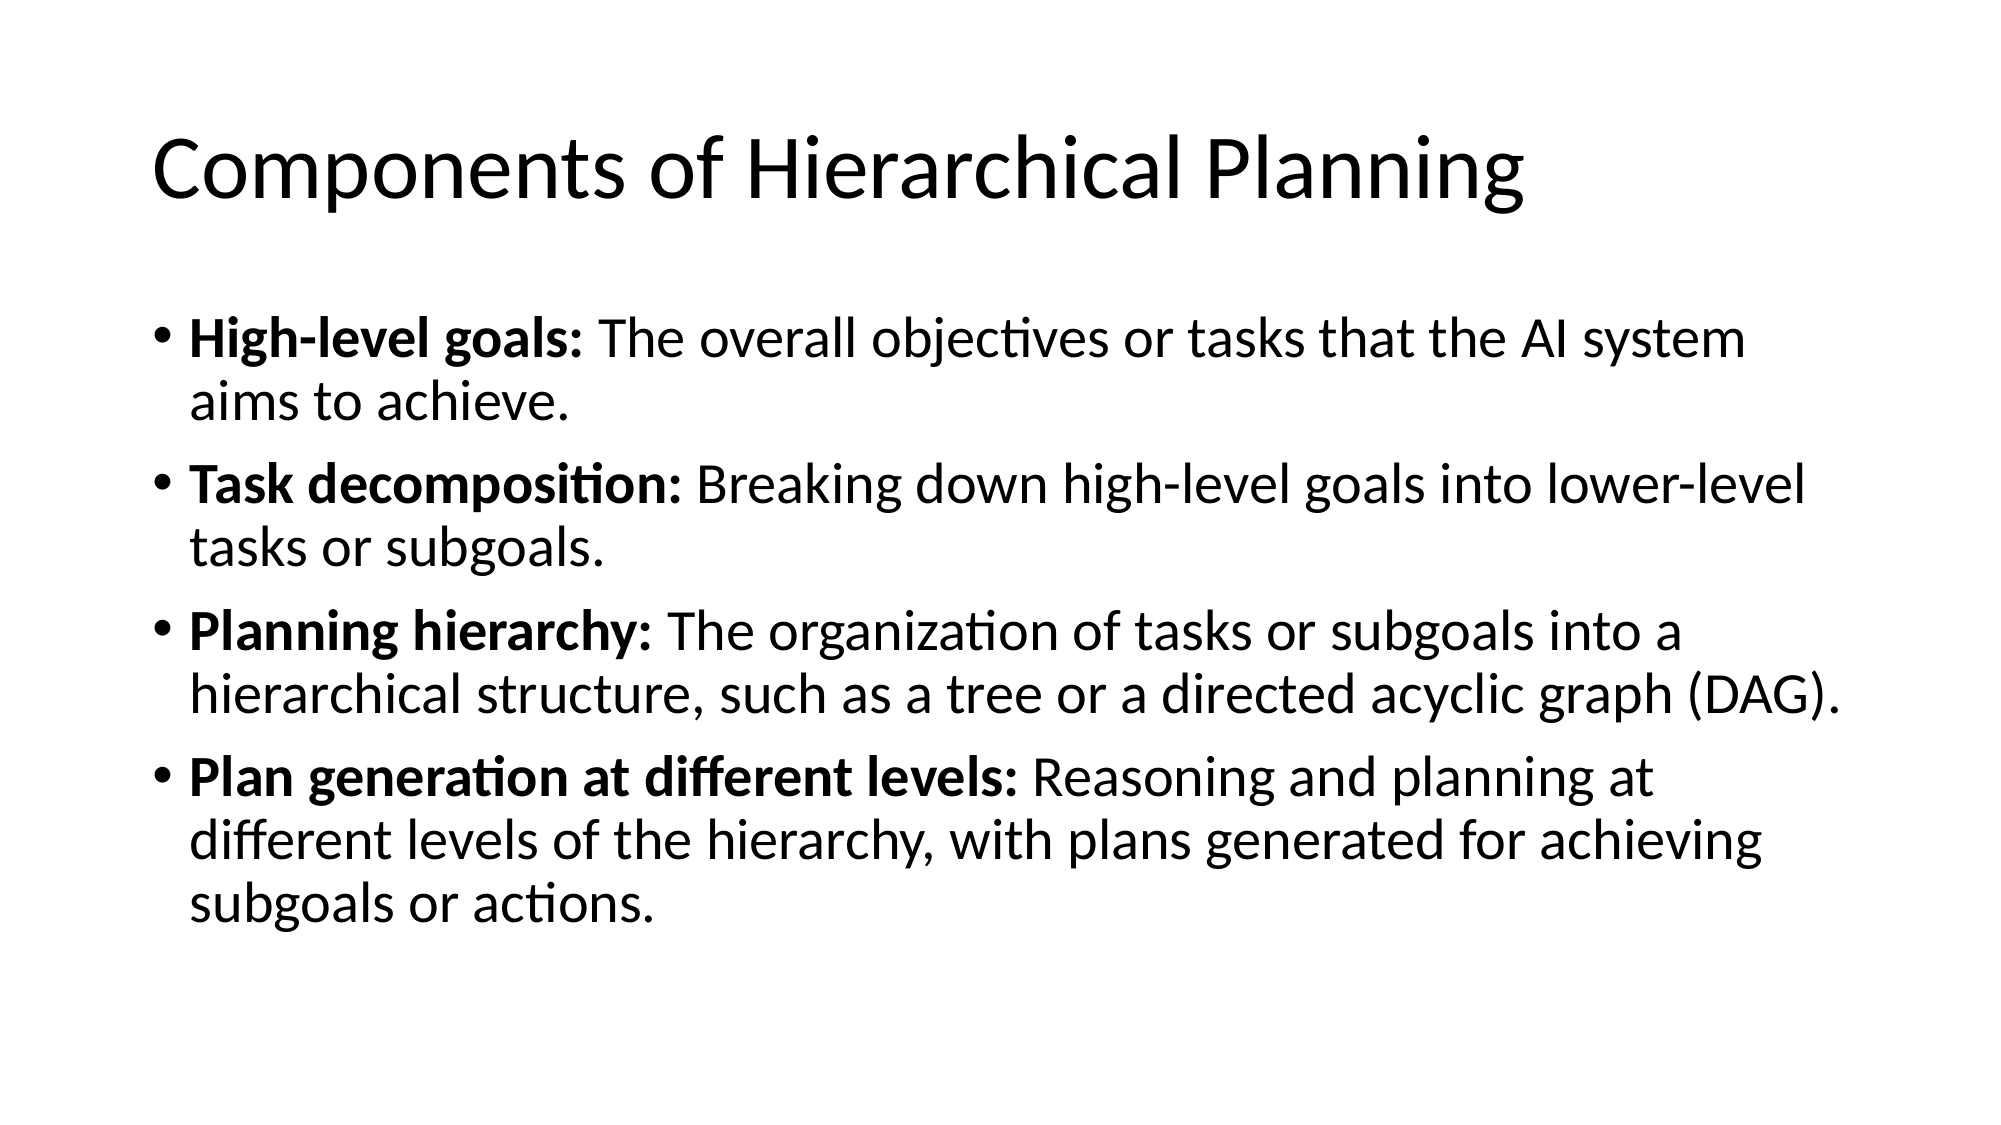

# Components of Hierarchical Planning

High-level goals: The overall objectives or tasks that the AI system aims to achieve.
Task decomposition: Breaking down high-level goals into lower-level tasks or subgoals.
Planning hierarchy: The organization of tasks or subgoals into a hierarchical structure, such as a tree or a directed acyclic graph (DAG).
Plan generation at different levels: Reasoning and planning at different levels of the hierarchy, with plans generated for achieving subgoals or actions.